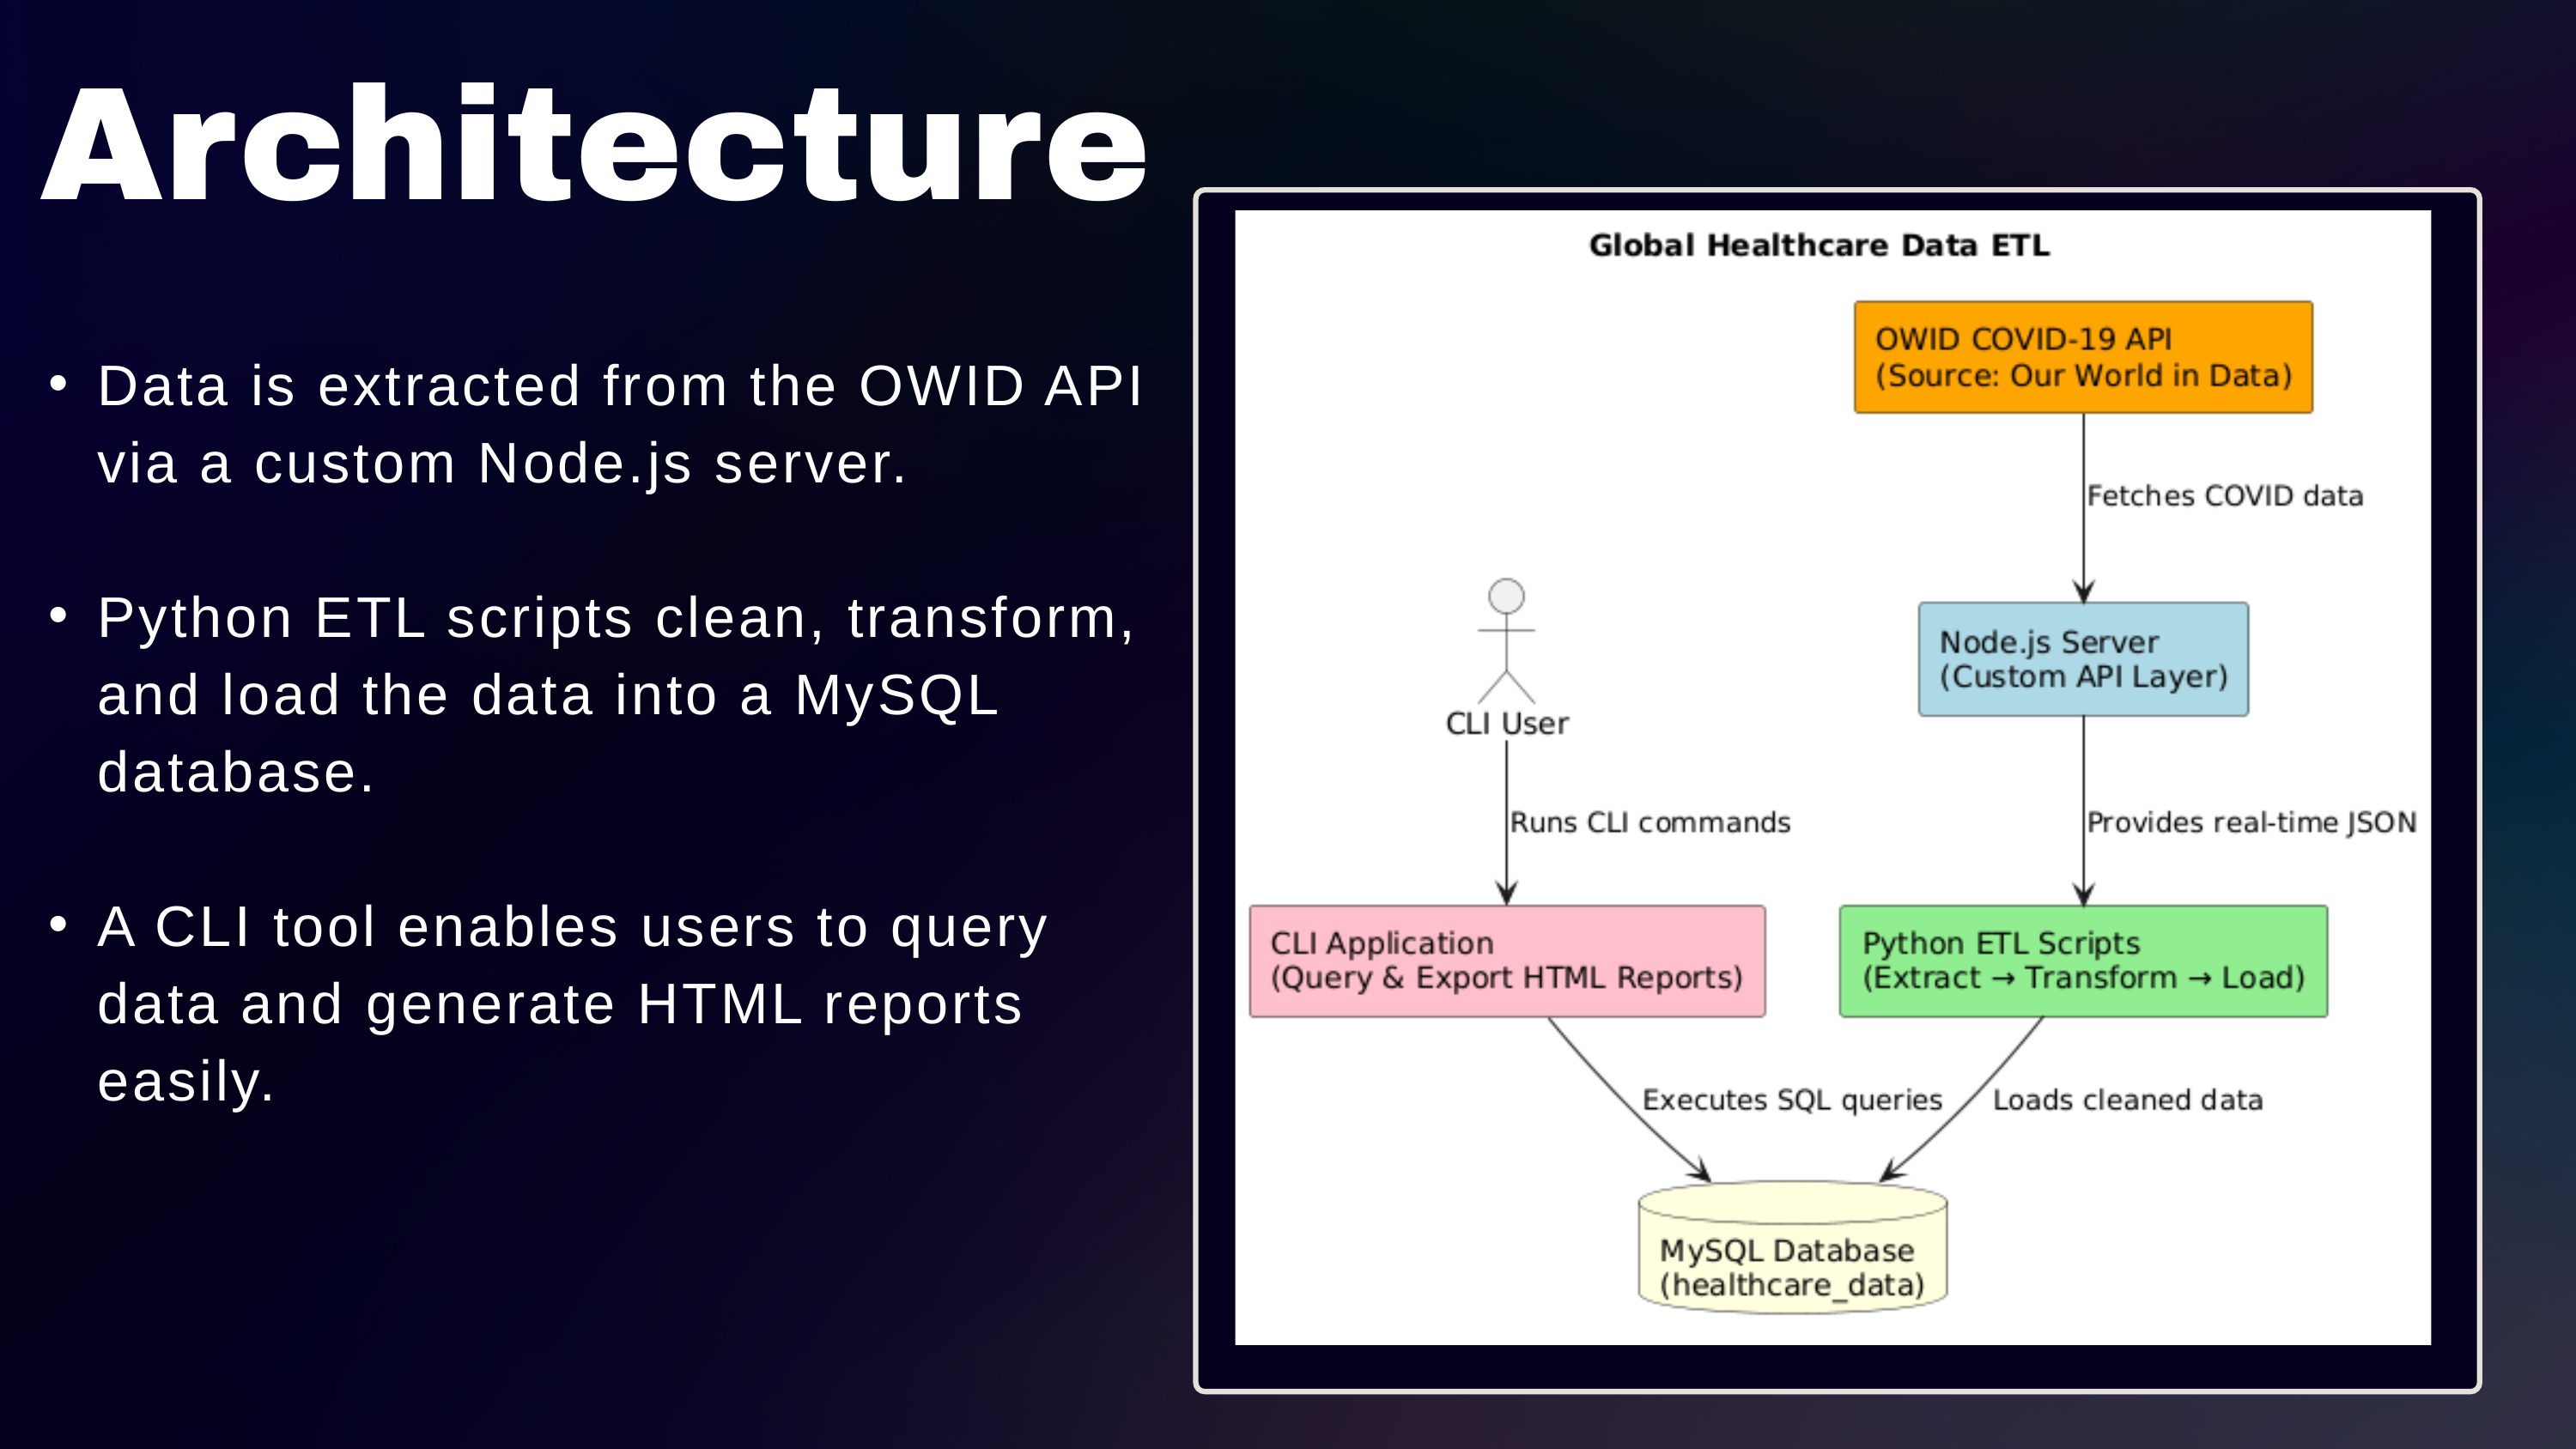

Architecture

Data is extracted from the OWID API via a custom Node.js server.

Python ETL scripts clean, transform, and load the data into a MySQL database.

A CLI tool enables users to query data and generate HTML reports easily.